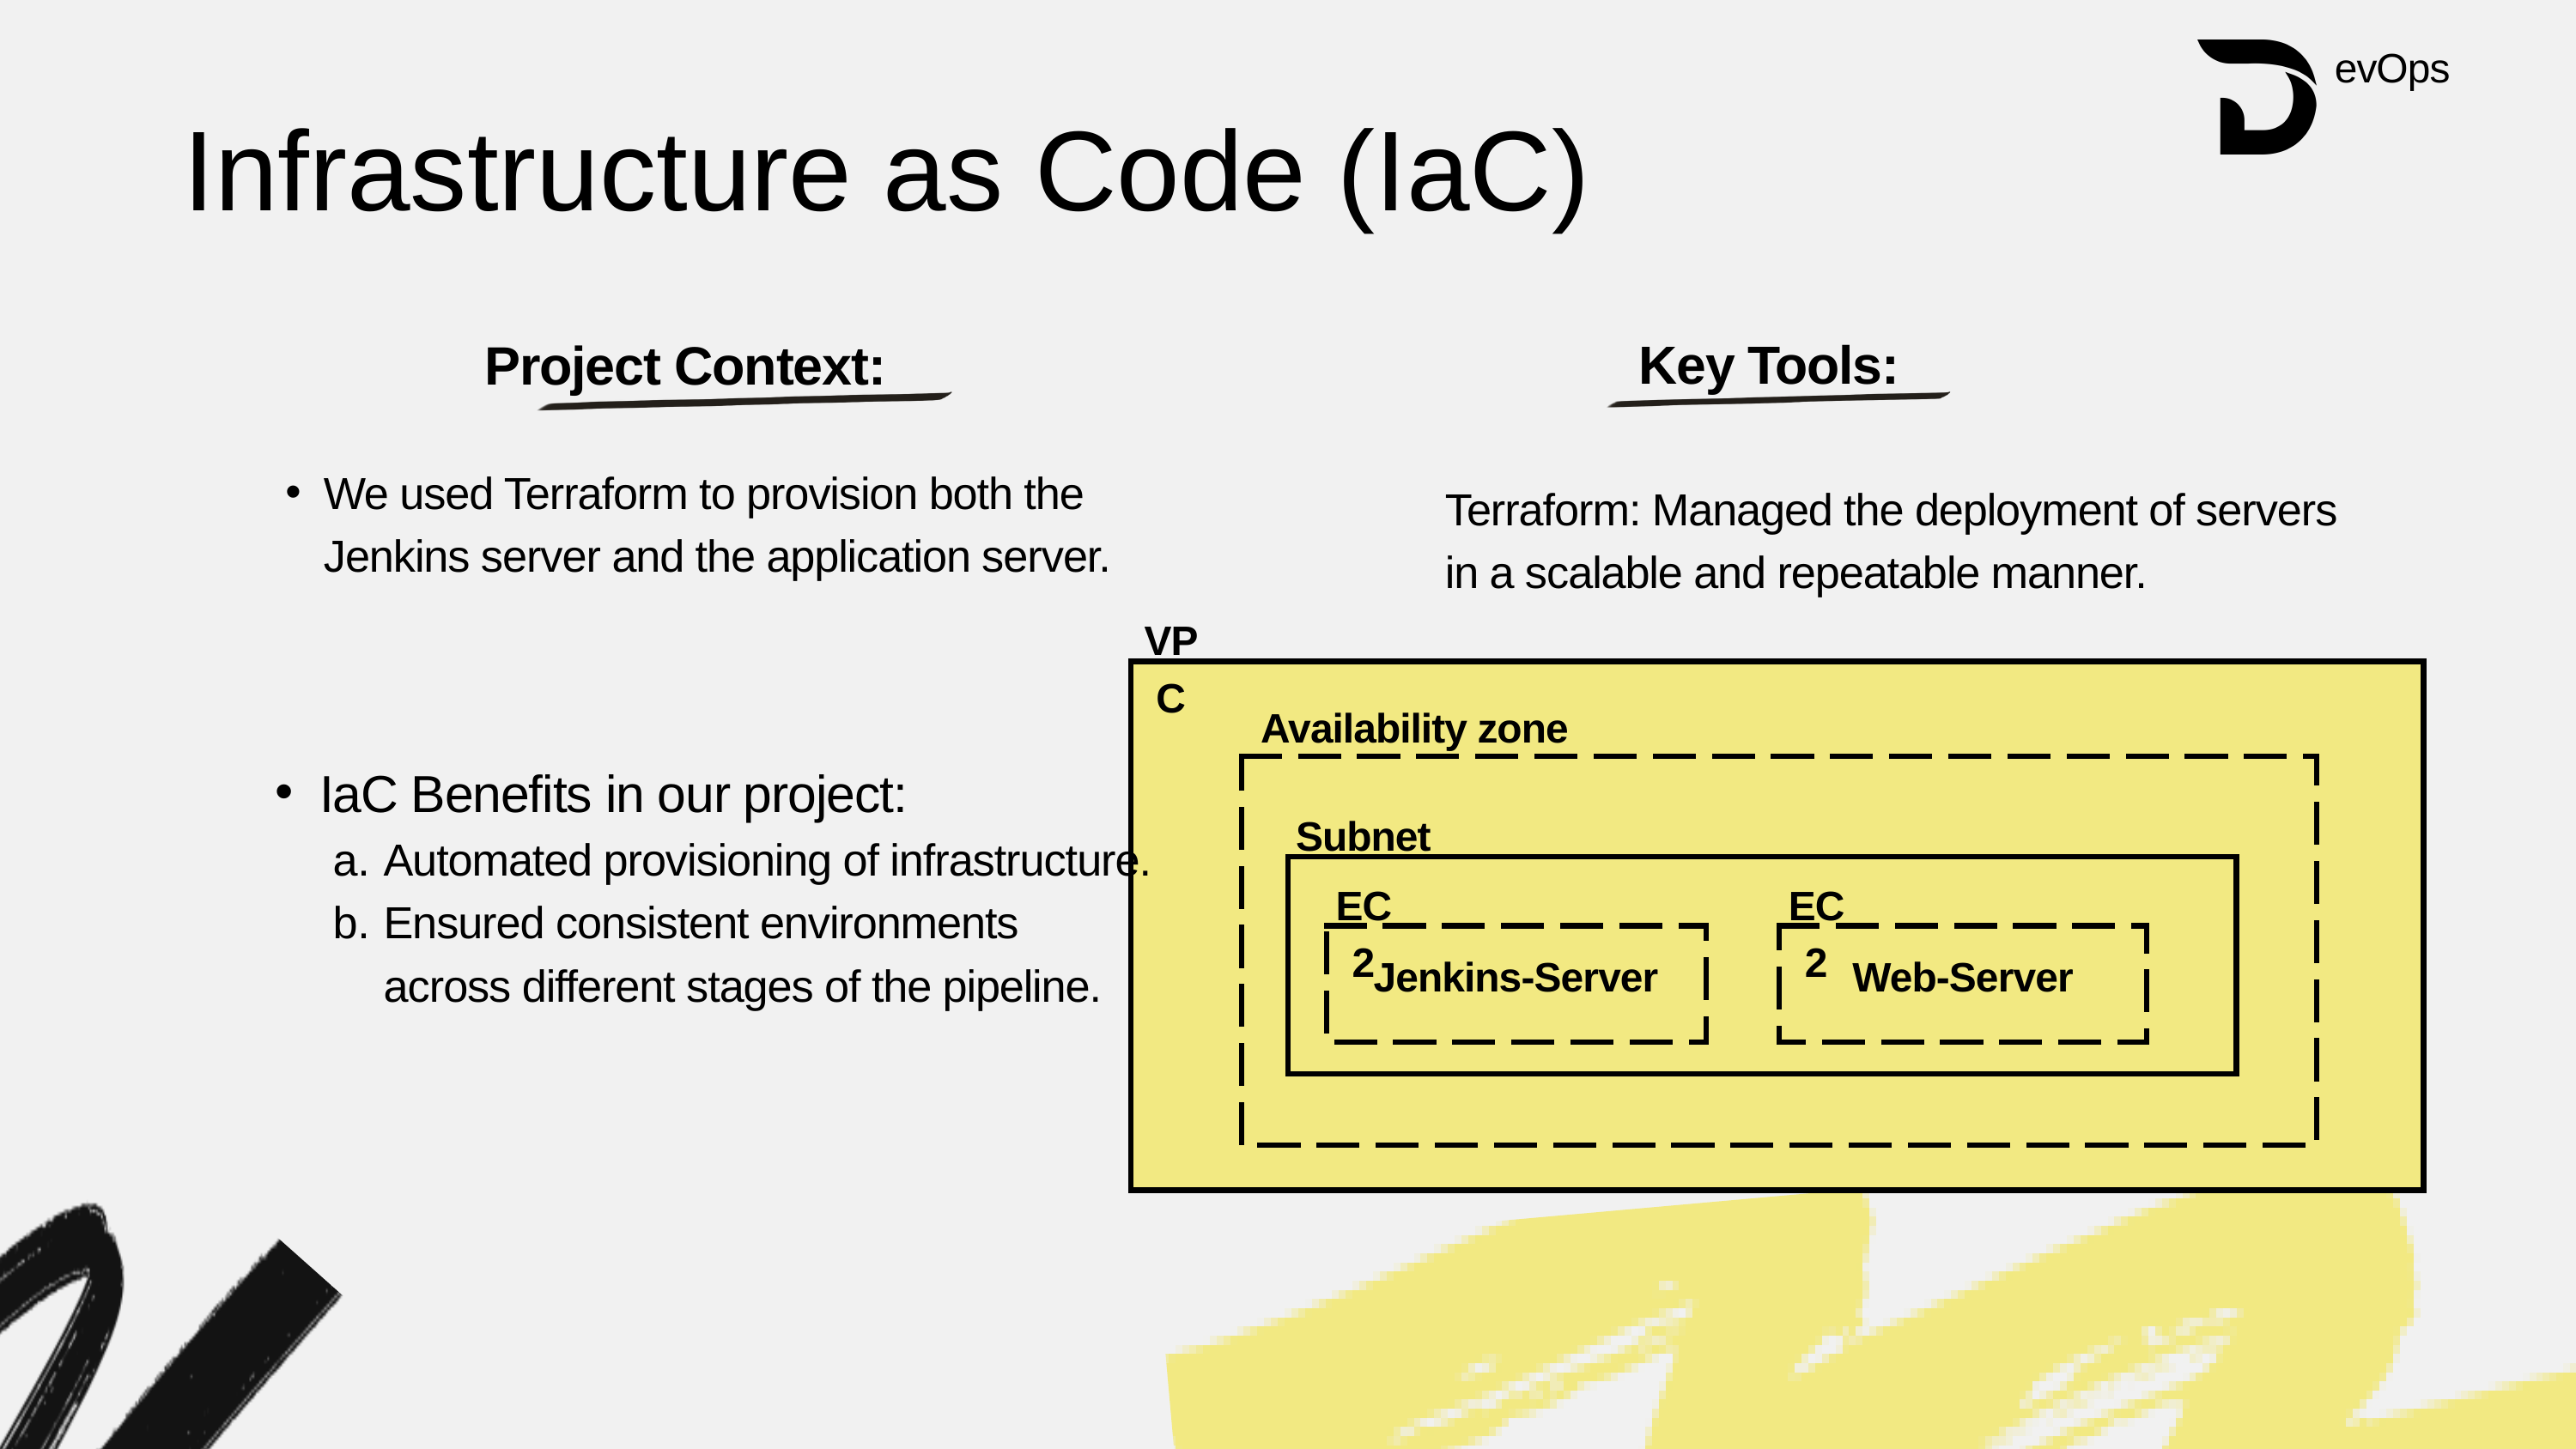

evOps

Infrastructure as Code (IaC)

Key Tools:
Project Context:

We used Terraform to provision both the Jenkins server and the application server.

Terraform: Managed the deployment of servers in a scalable and repeatable manner.

VPC
Availability zone

IaC Benefits in our project:
Automated provisioning of infrastructure.
Ensured consistent environments across different stages of the pipeline.

Subnet

EC2
EC2
Jenkins-Server

Web-Server